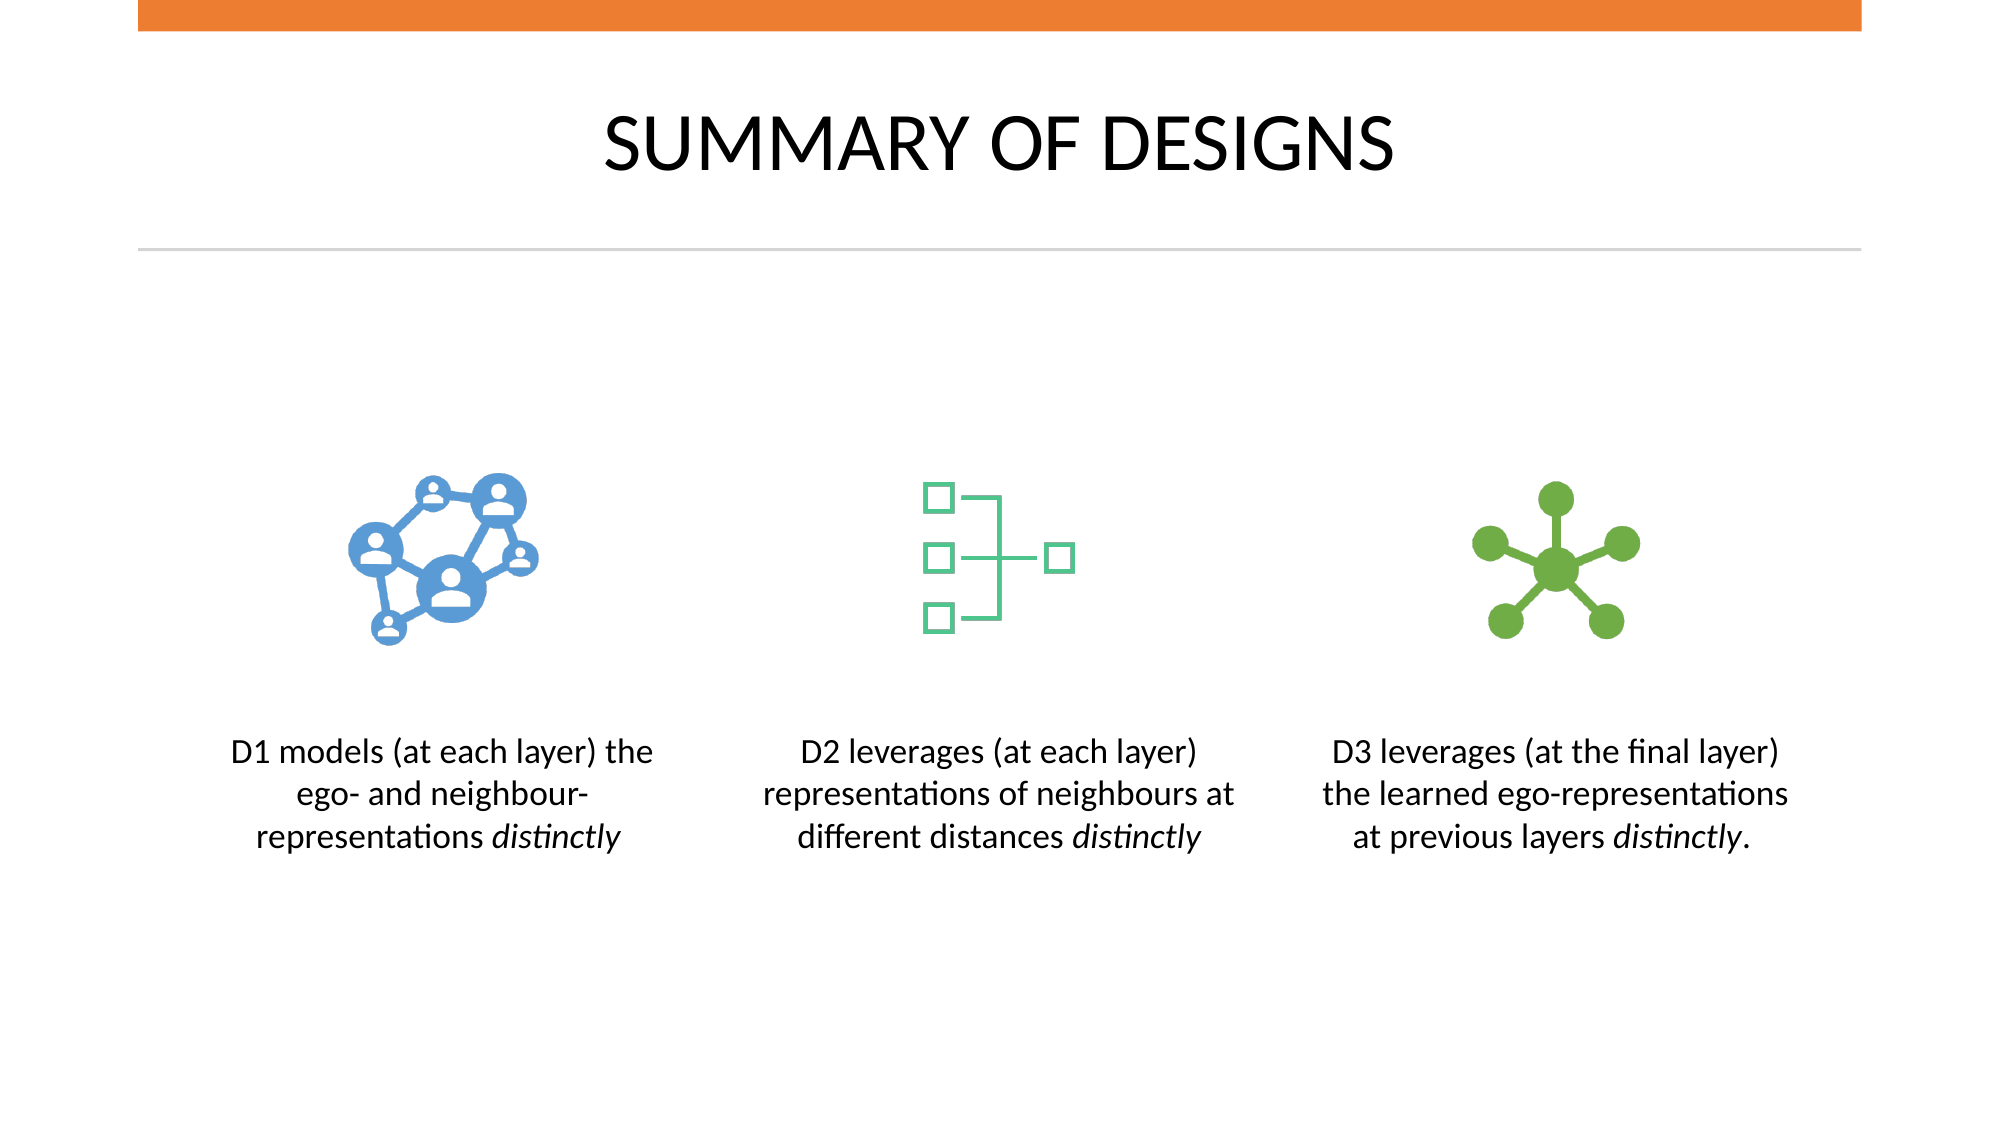

# SUMMARY OF DESIGNS

D1 models (at each layer) the ego- and neighbour-representations distinctly
D2 leverages (at each layer) representations of neighbours at different distances distinctly
D3 leverages (at the final layer) the learned ego-representations at previous layers distinctly.